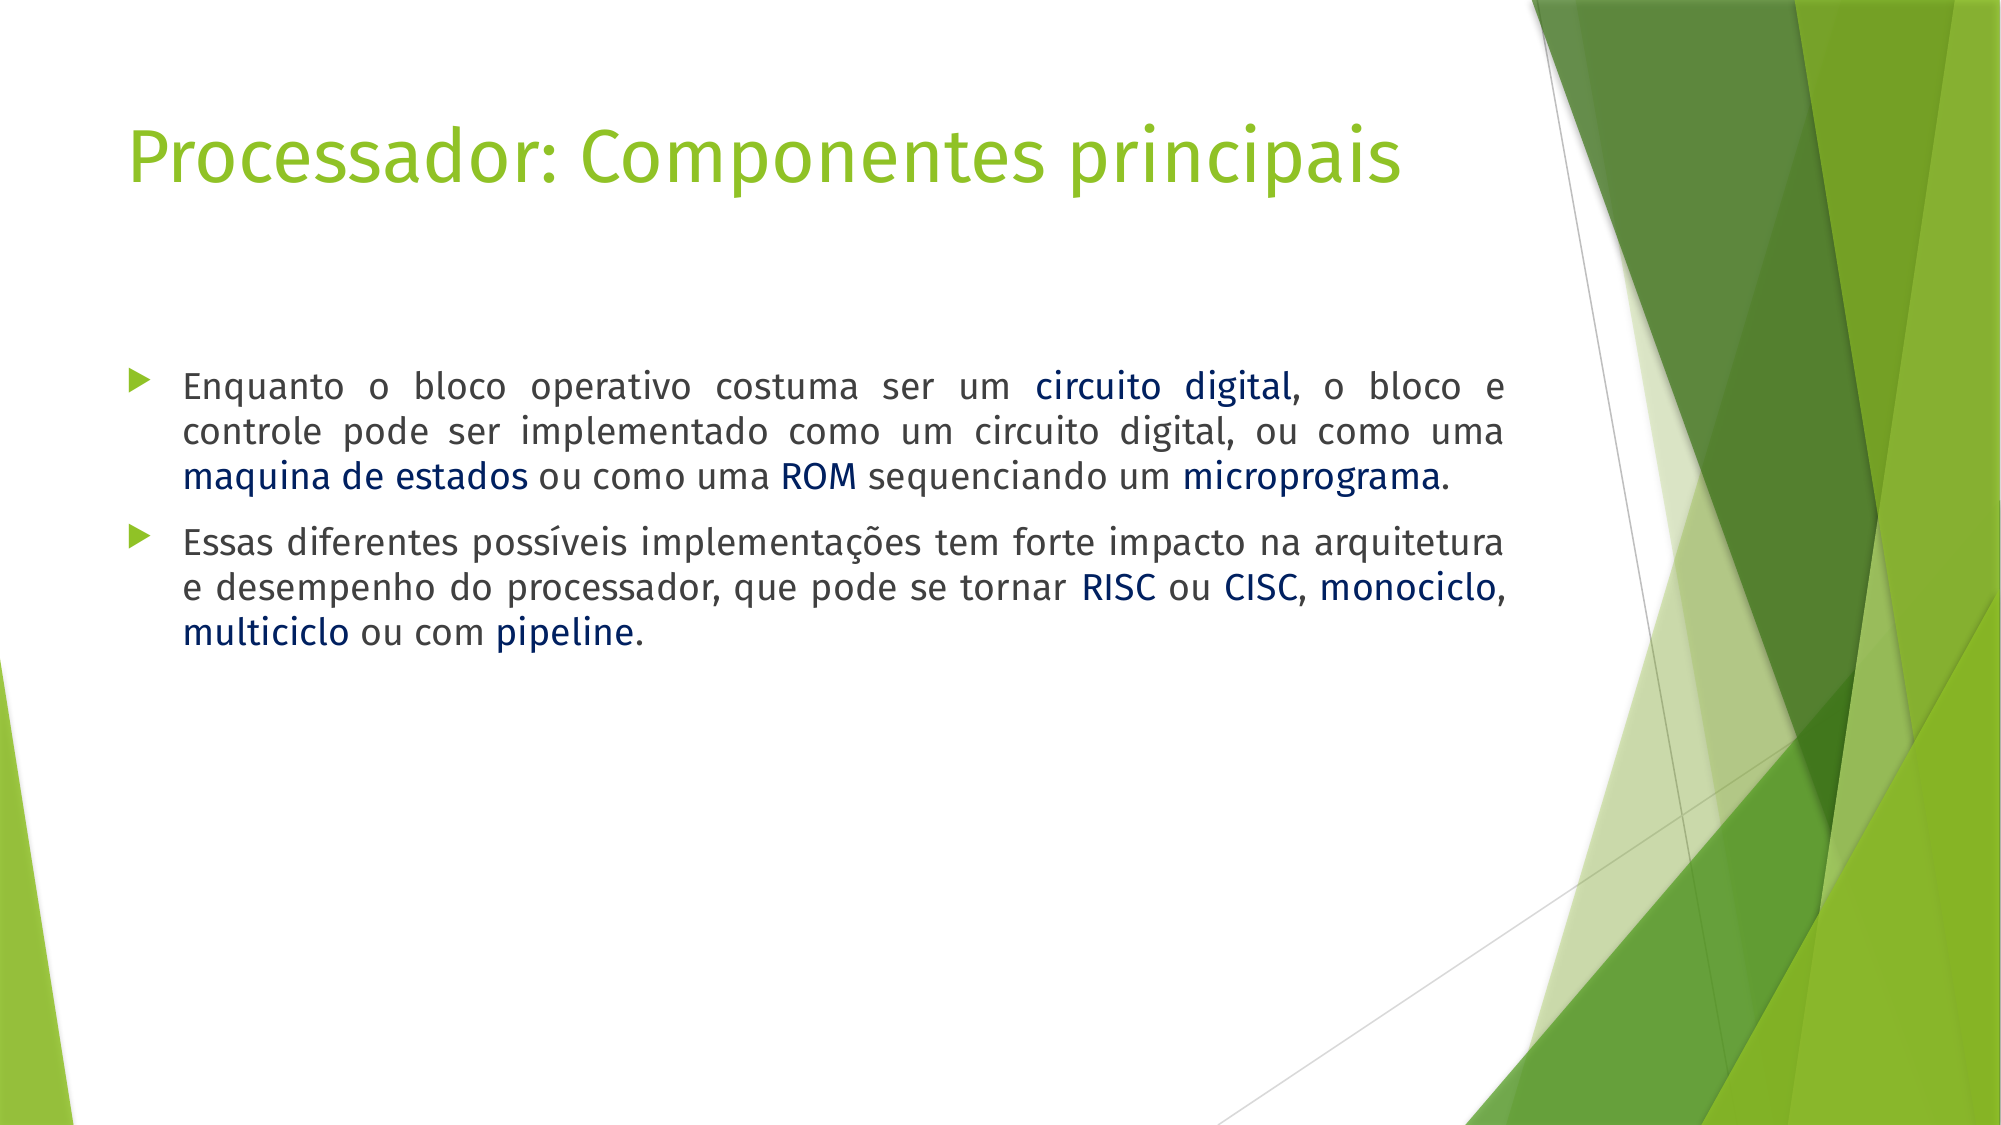

# Processador: Componentes principais
Enquanto o bloco operativo costuma ser um circuito digital, o bloco e controle pode ser implementado como um circuito digital, ou como uma maquina de estados ou como uma ROM sequenciando um microprograma.
Essas diferentes possíveis implementações tem forte impacto na arquitetura e desempenho do processador, que pode se tornar RISC ou CISC, monociclo, multiciclo ou com pipeline.